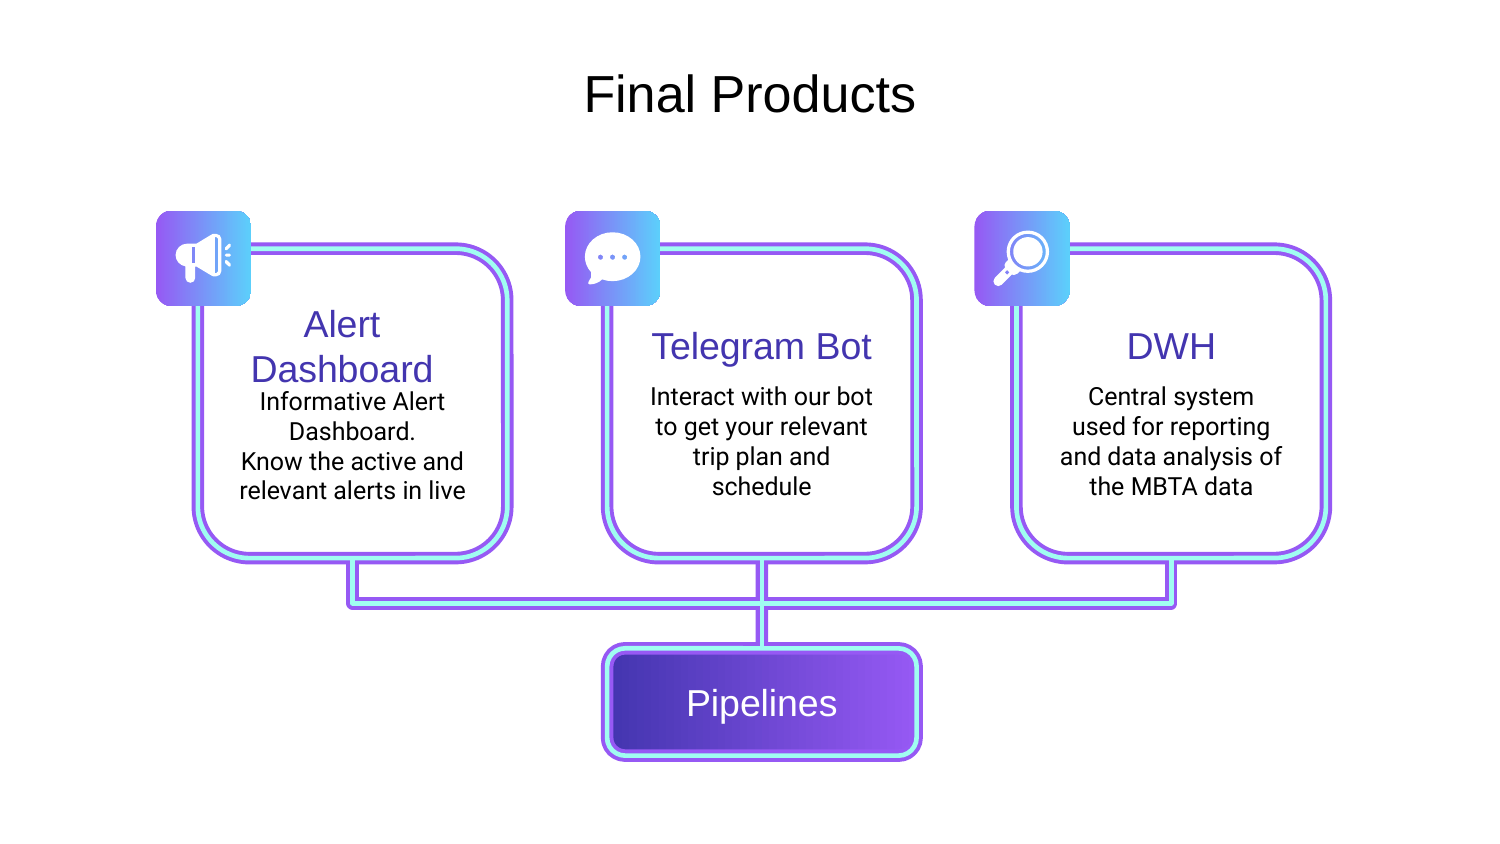

# Final Products

Telegram Bot
Interact with our bot to get your relevant trip plan and schedule
DWH
Central system used for reporting and data analysis of the MBTA data
Alert Dashboard
Informative Alert Dashboard.
Know the active and relevant alerts in live

Pipelines